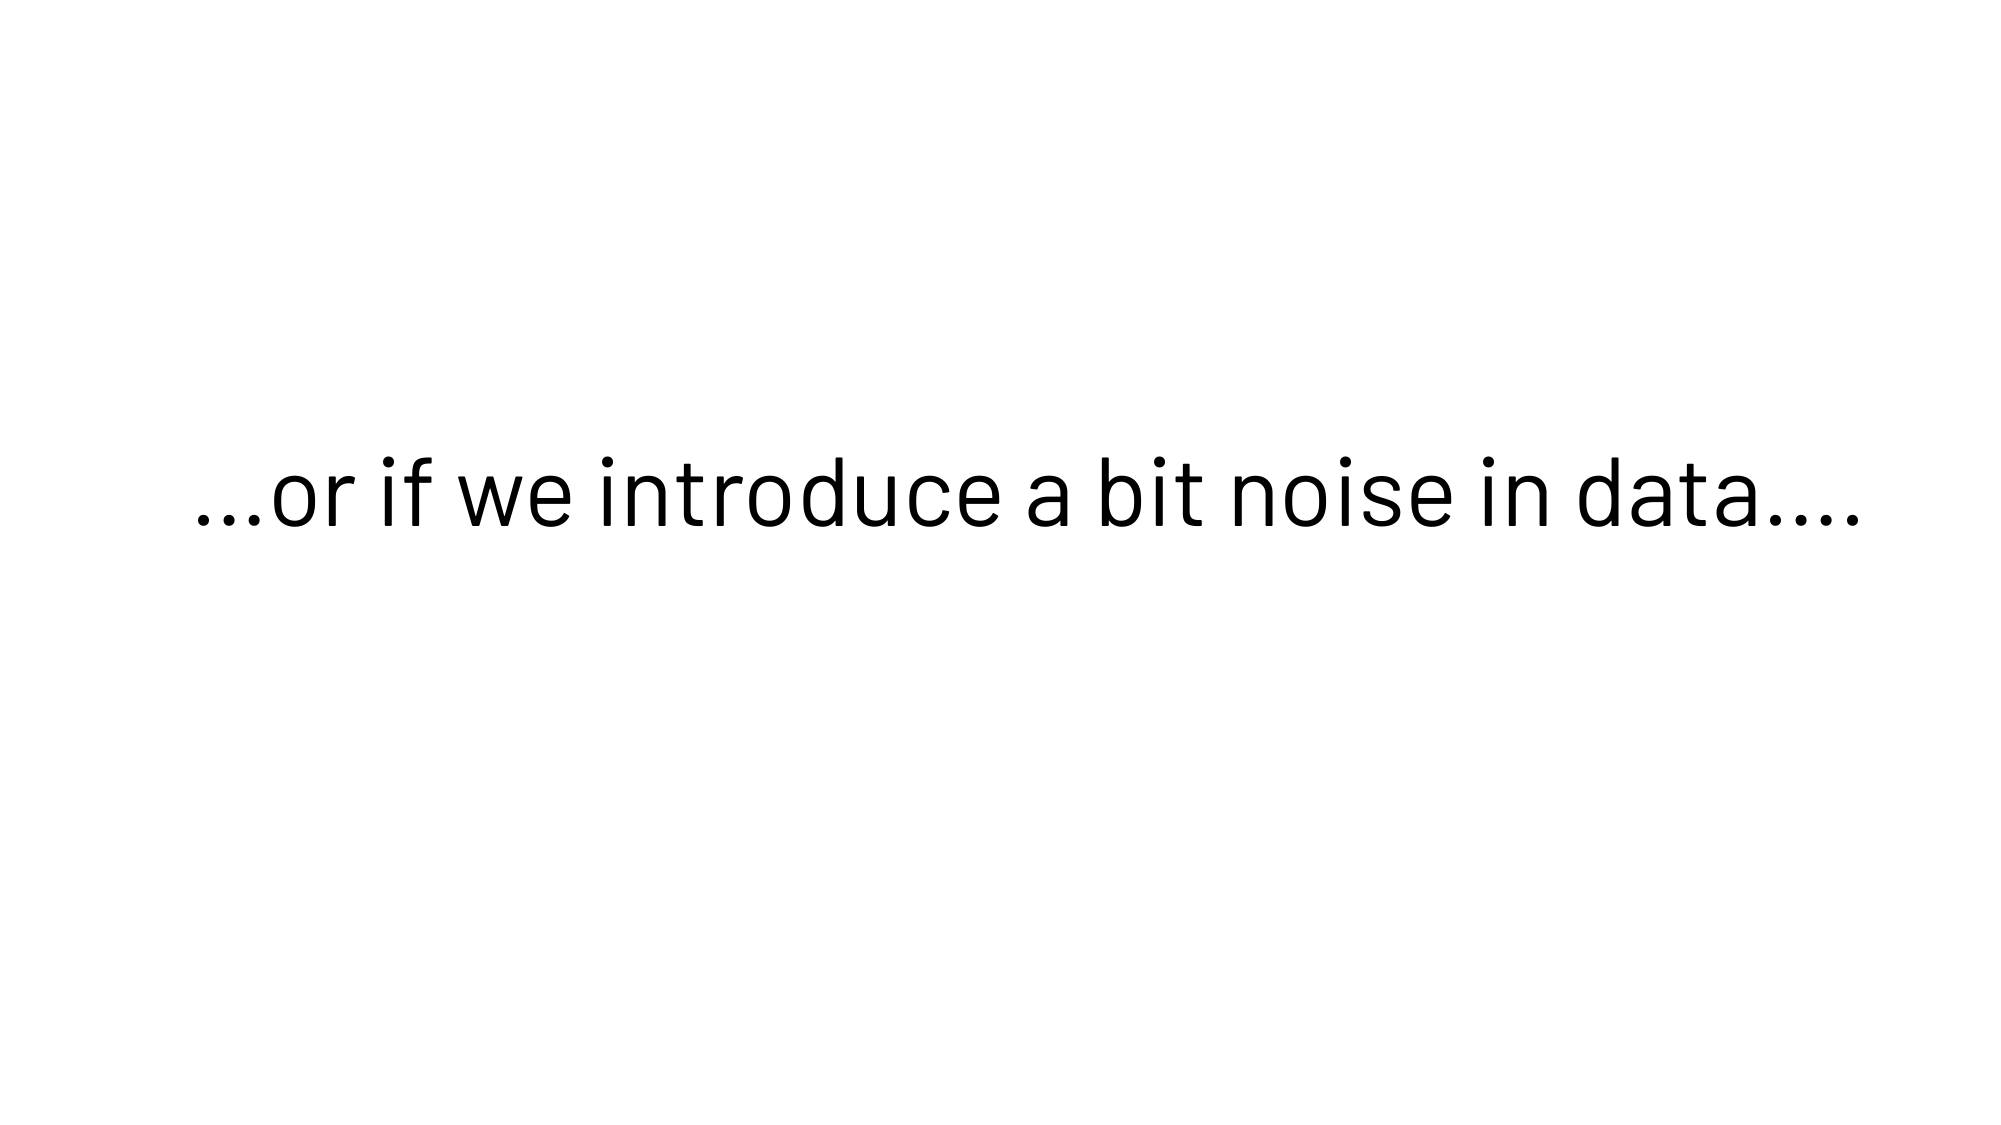

# …or if we introduce a bit noise in data….